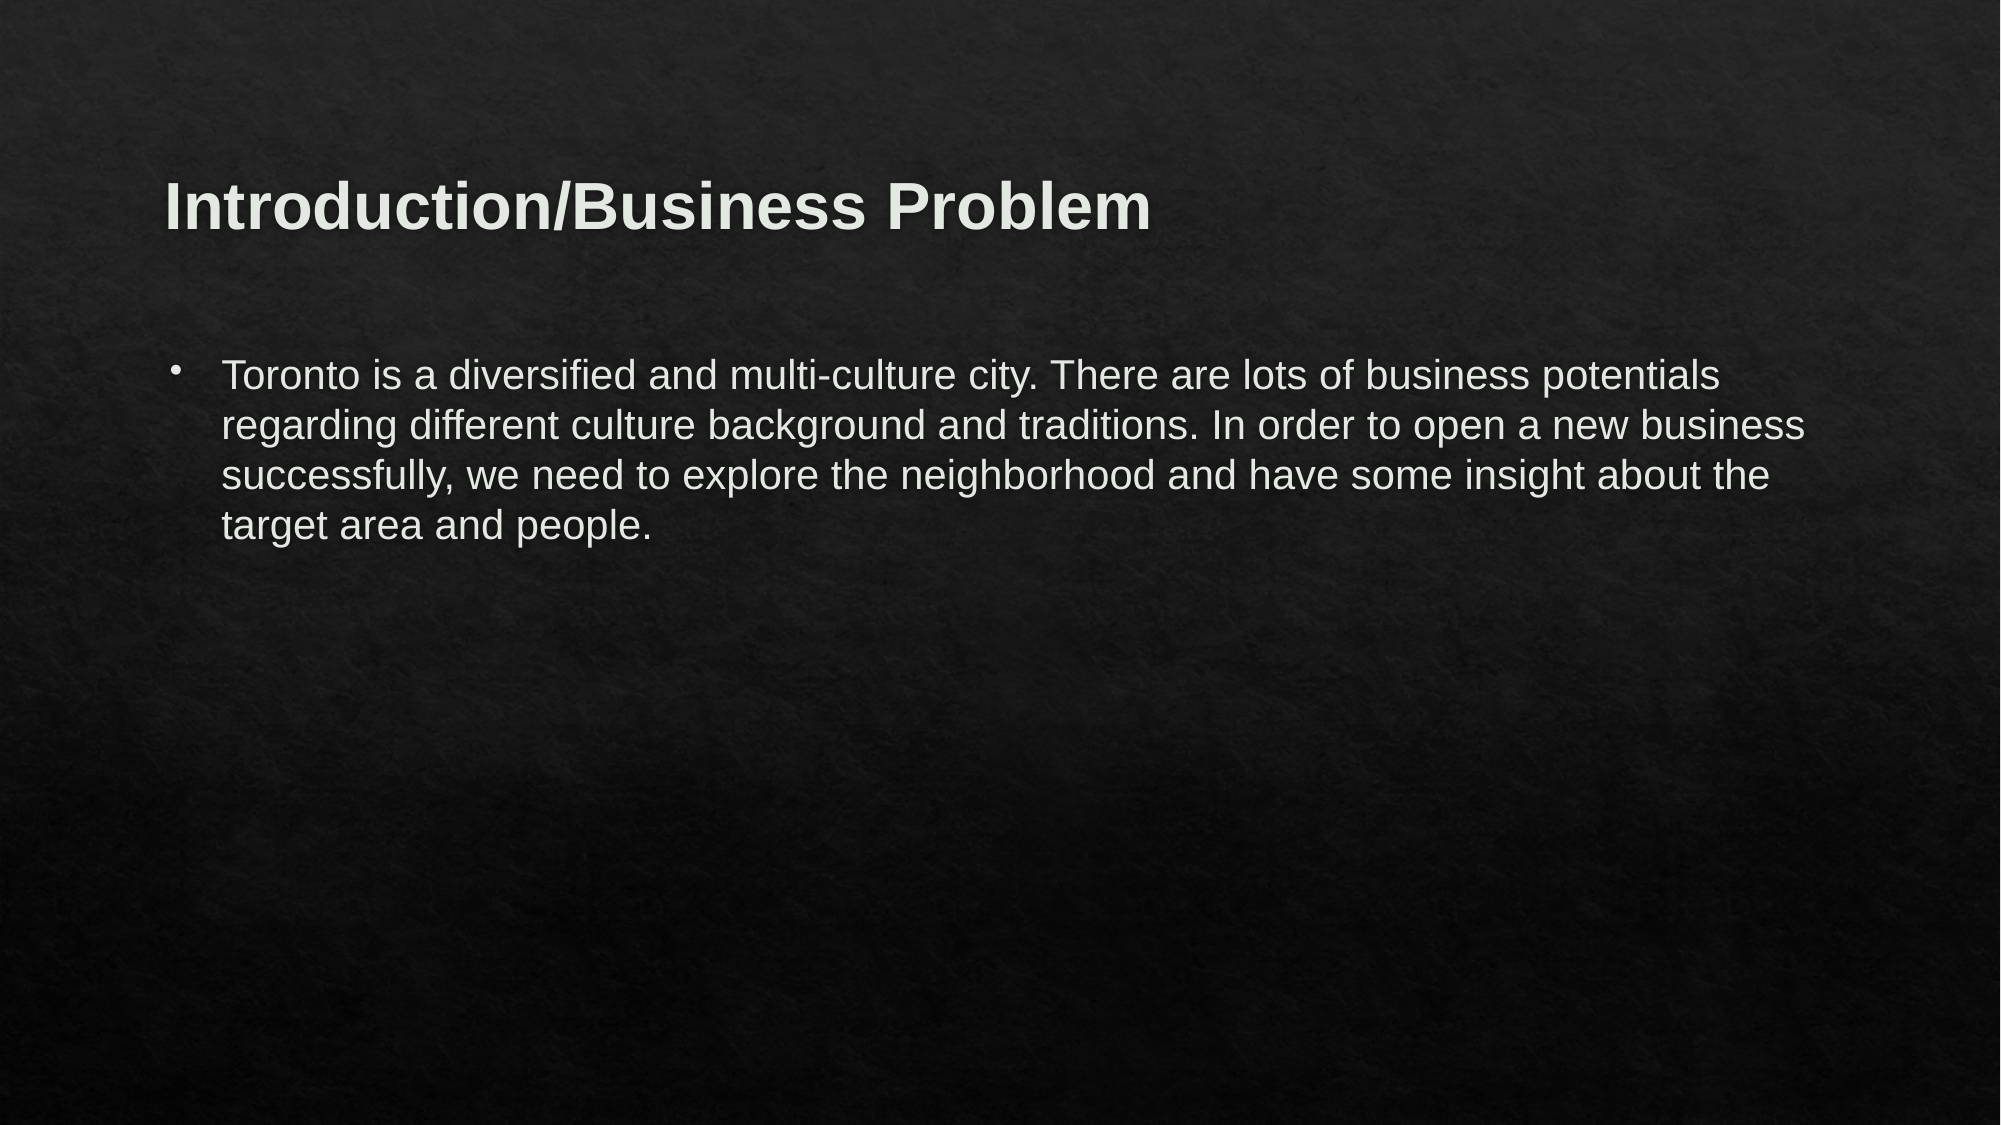

# Introduction/Business Problem
Toronto is a diversified and multi-culture city. There are lots of business potentials regarding different culture background and traditions. In order to open a new business successfully, we need to explore the neighborhood and have some insight about the target area and people.